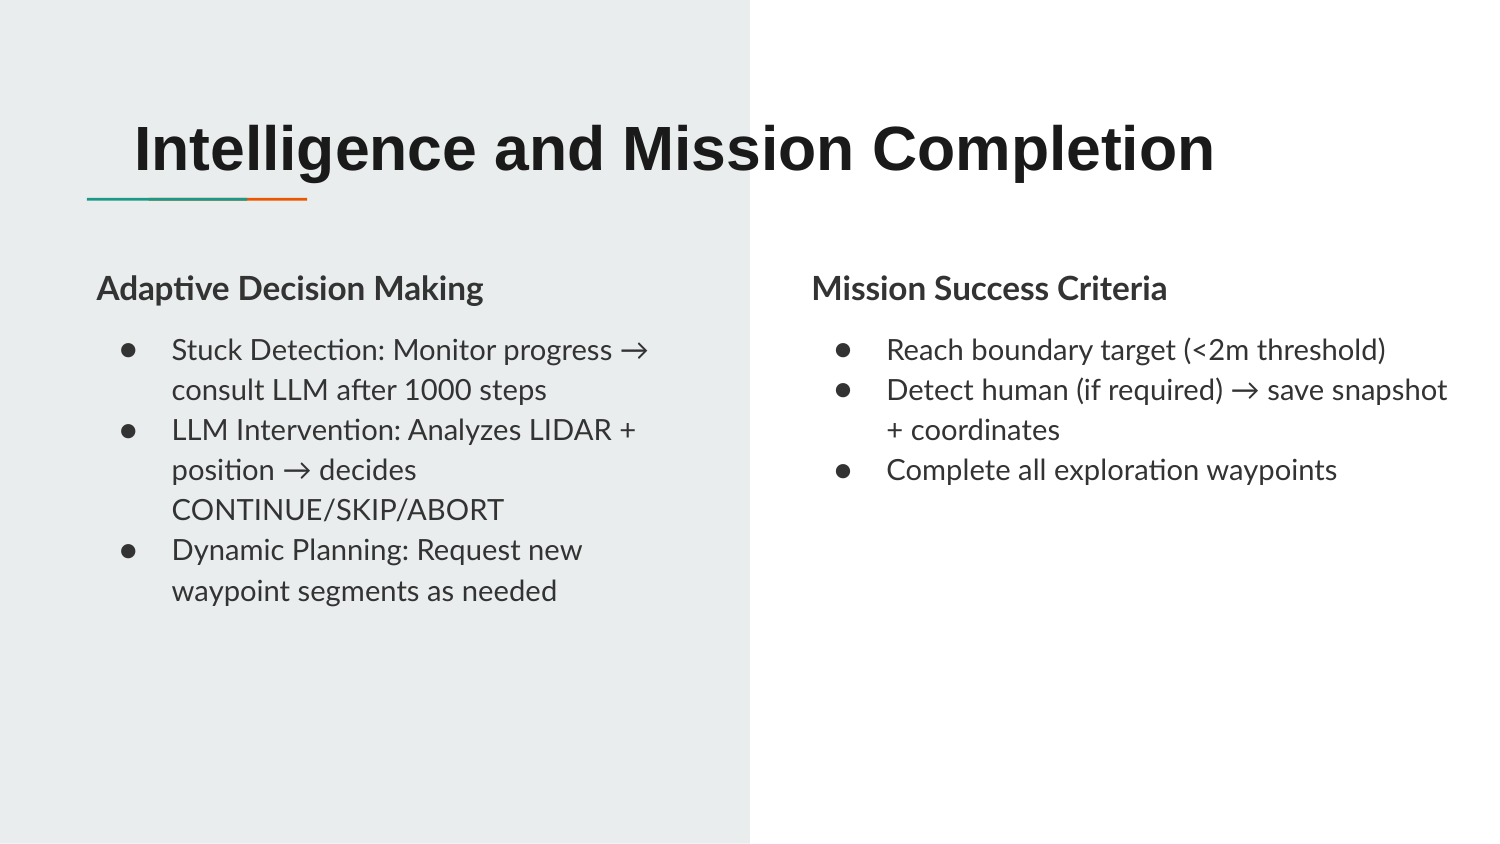

# Intelligence and Mission Completion
Adaptive Decision Making
Stuck Detection: Monitor progress → consult LLM after 1000 steps
LLM Intervention: Analyzes LIDAR + position → decides CONTINUE/SKIP/ABORT
Dynamic Planning: Request new waypoint segments as needed
Mission Success Criteria
Reach boundary target (<2m threshold)
Detect human (if required) → save snapshot + coordinates
Complete all exploration waypoints